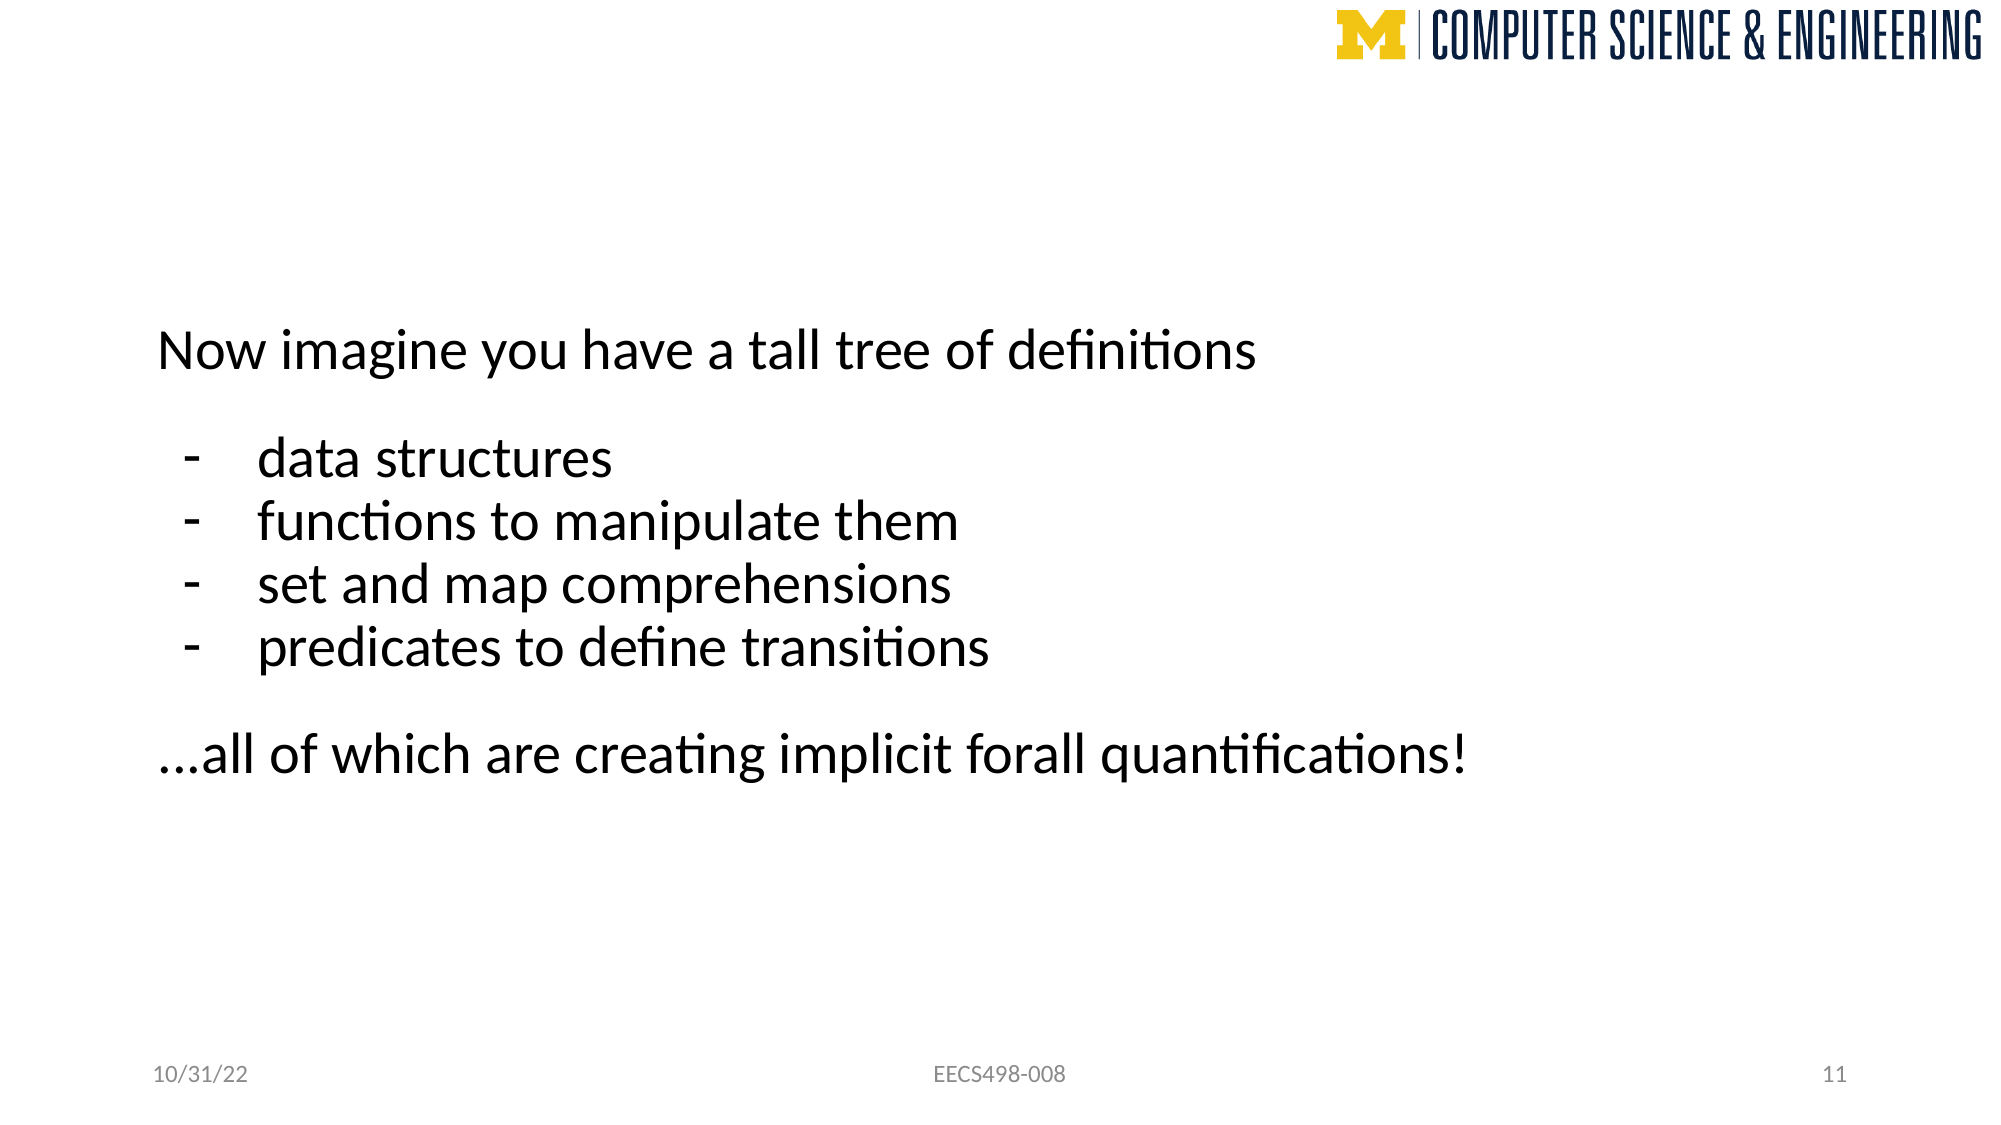

#
Now imagine you have a tall tree of definitions
data structures
functions to manipulate them
set and map comprehensions
predicates to define transitions
...all of which are creating implicit forall quantifications!
10/31/22
EECS498-008
11